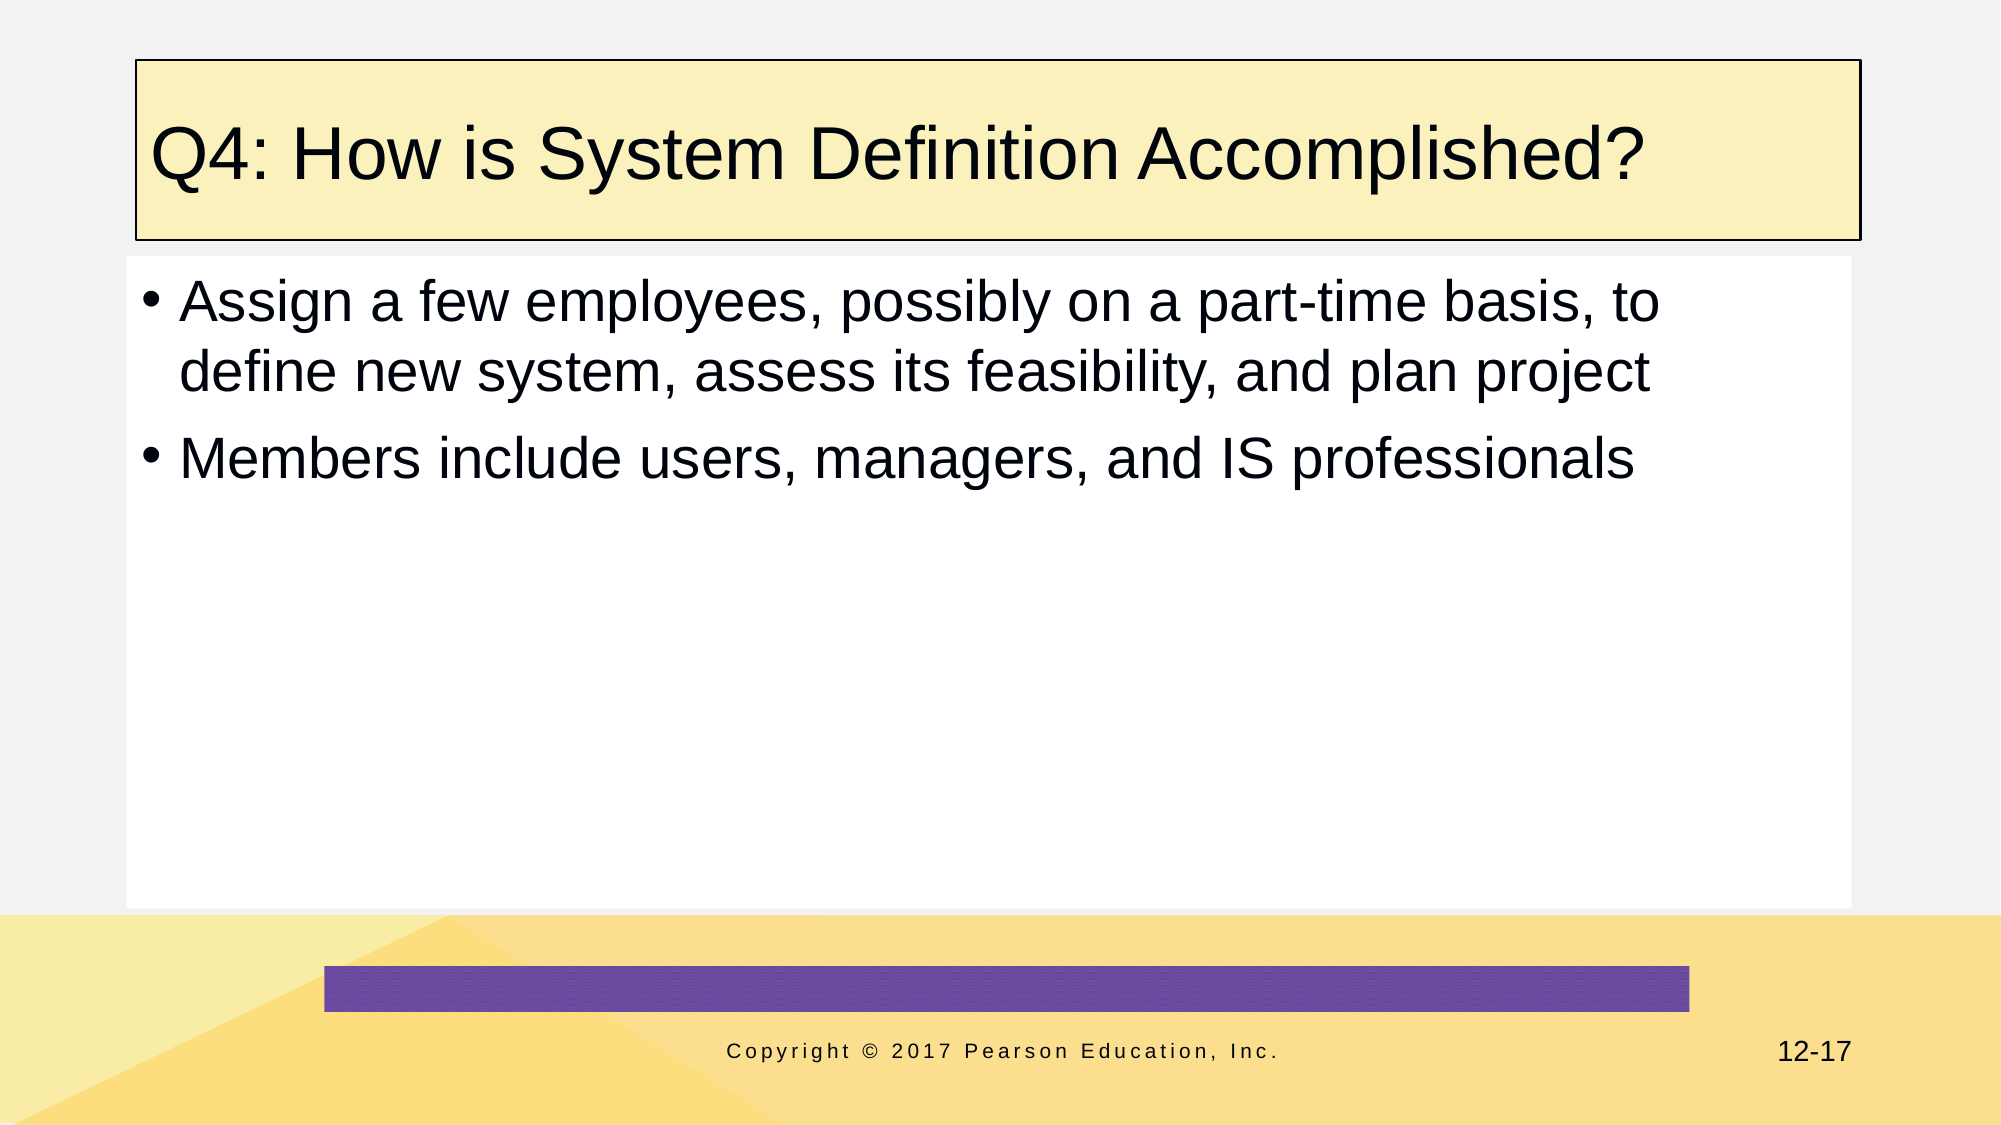

# Q4: How is System Definition Accomplished?
Assign a few employees, possibly on a part-time basis, to define new system, assess its feasibility, and plan project
Members include users, managers, and IS professionals
Copyright © 2017 Pearson Education, Inc.